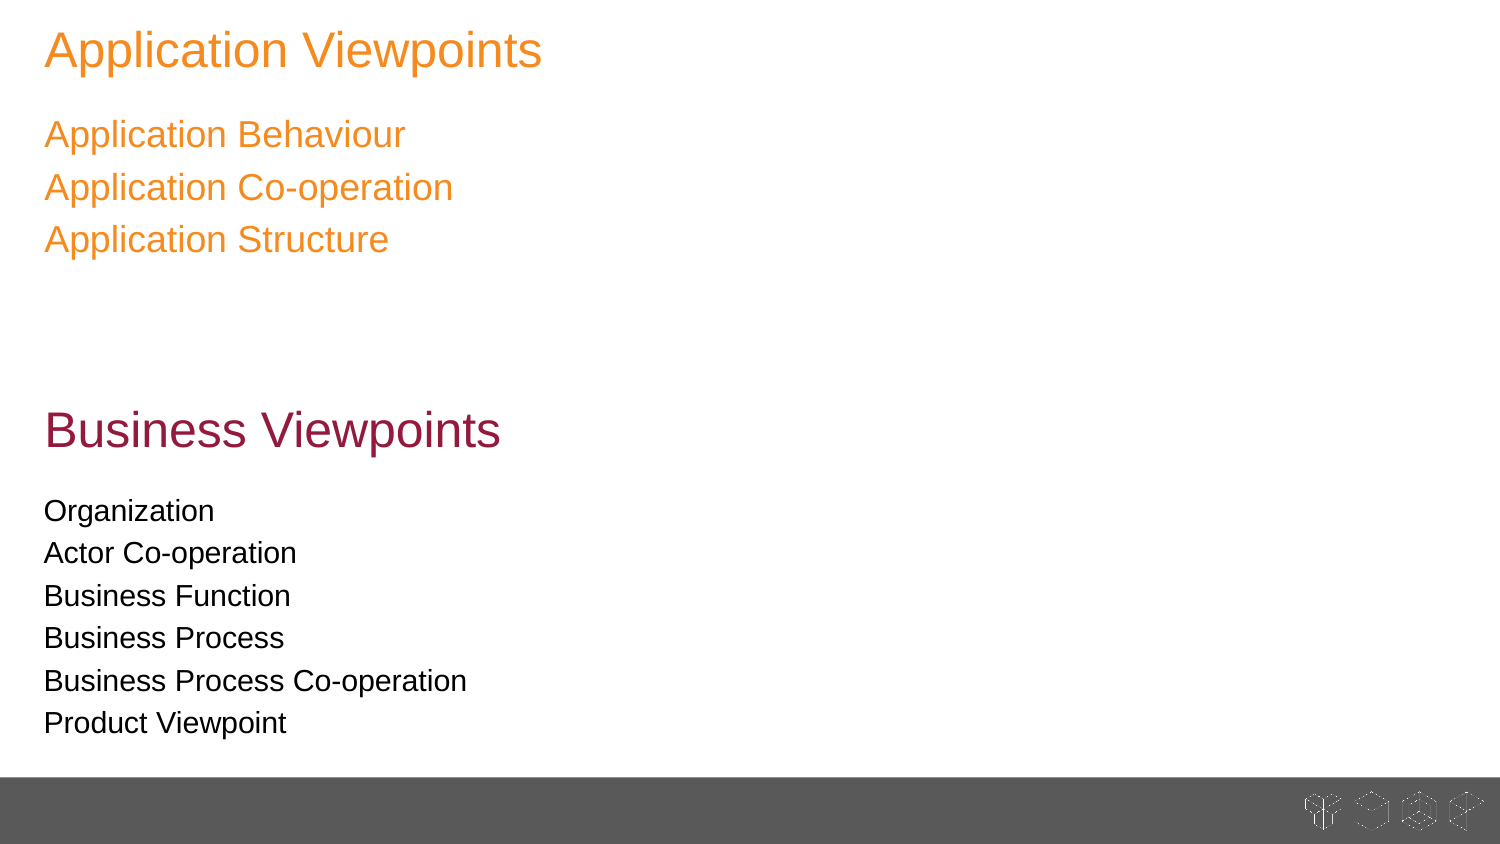

Application Viewpoints

Application Behaviour
Application Co-operation
Application Structure

Business Viewpoints

Organization
Actor Co-operation
Business Function
Business Process
Business Process Co-operation
Product Viewpoint